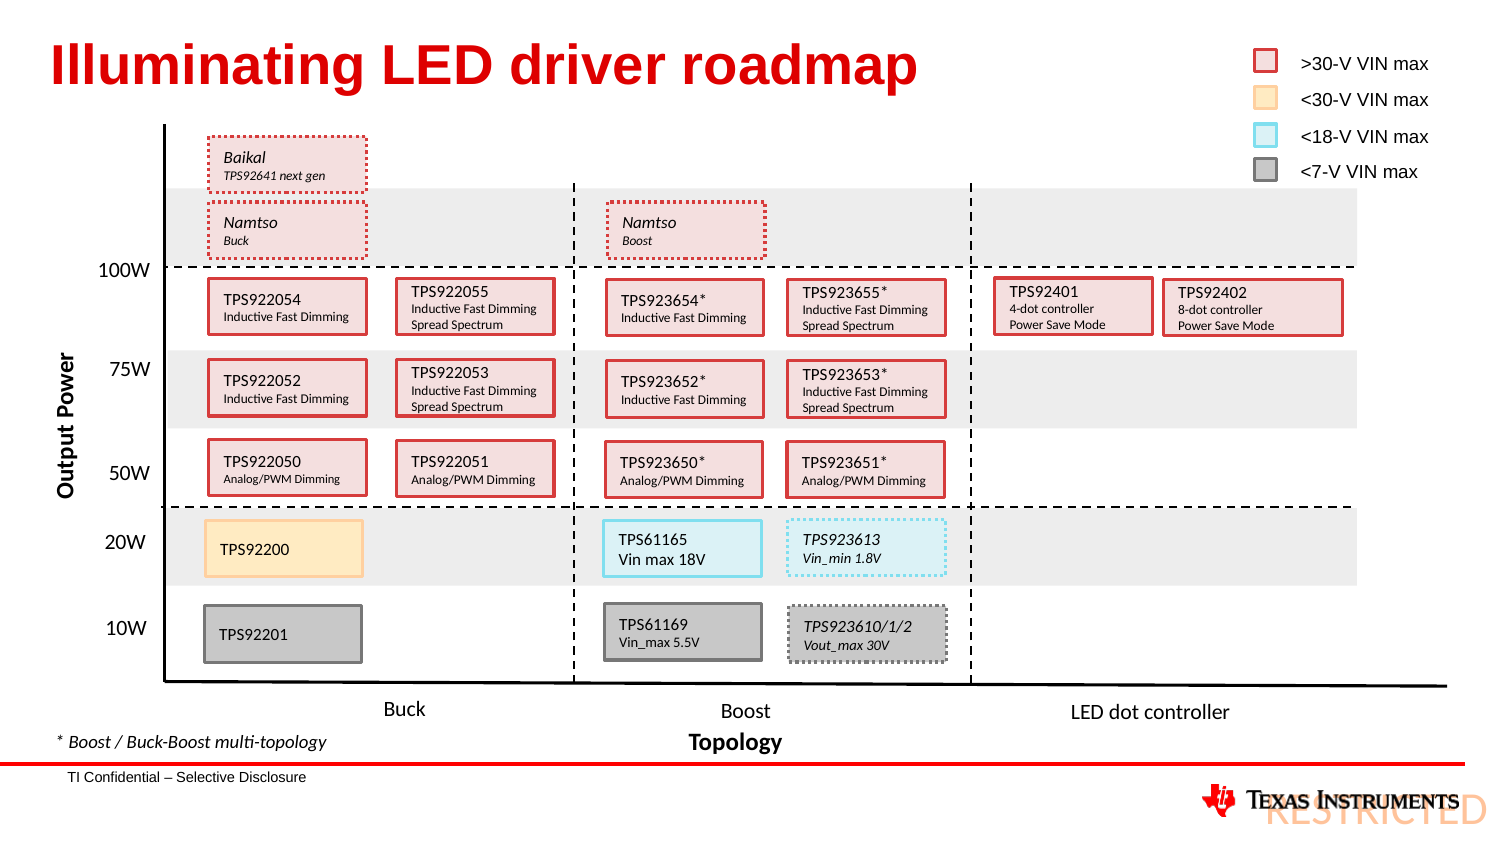

# Illuminating LED driver roadmap
>30-V VIN max

<30-V VIN max

<18-V VIN max

Baikal
TPS92641 next gen
<7-V VIN max

Namtso
Buck
Namtso
Boost
100W
TPS92401
4-dot controller
Power Save Mode
TPS922054
Inductive Fast Dimming
TPS922055
Inductive Fast Dimming
Spread Spectrum
TPS923654*
Inductive Fast Dimming
TPS923655*
Inductive Fast Dimming
Spread Spectrum
TPS92402
8-dot controller
Power Save Mode
75W

TPS922052
Inductive Fast Dimming
TPS922053
Inductive Fast Dimming
Spread Spectrum
TPS923652*
Inductive Fast Dimming
TPS923653*
Inductive Fast Dimming
Spread Spectrum
Output Power
TPS922050
Analog/PWM Dimming
TPS922051
Analog/PWM Dimming
TPS923650*
Analog/PWM Dimming
TPS923651*
Analog/PWM Dimming
50W

TPS923613
Vin_min 1.8V
20W
TPS92200
TPS61165
Vin max 18V
TPS61169
Vin_max 5.5V
10W
TPS923610/1/2
Vout_max 30V
TPS92201
Buck
Boost
LED dot controller
Topology
* Boost / Buck-Boost multi-topology